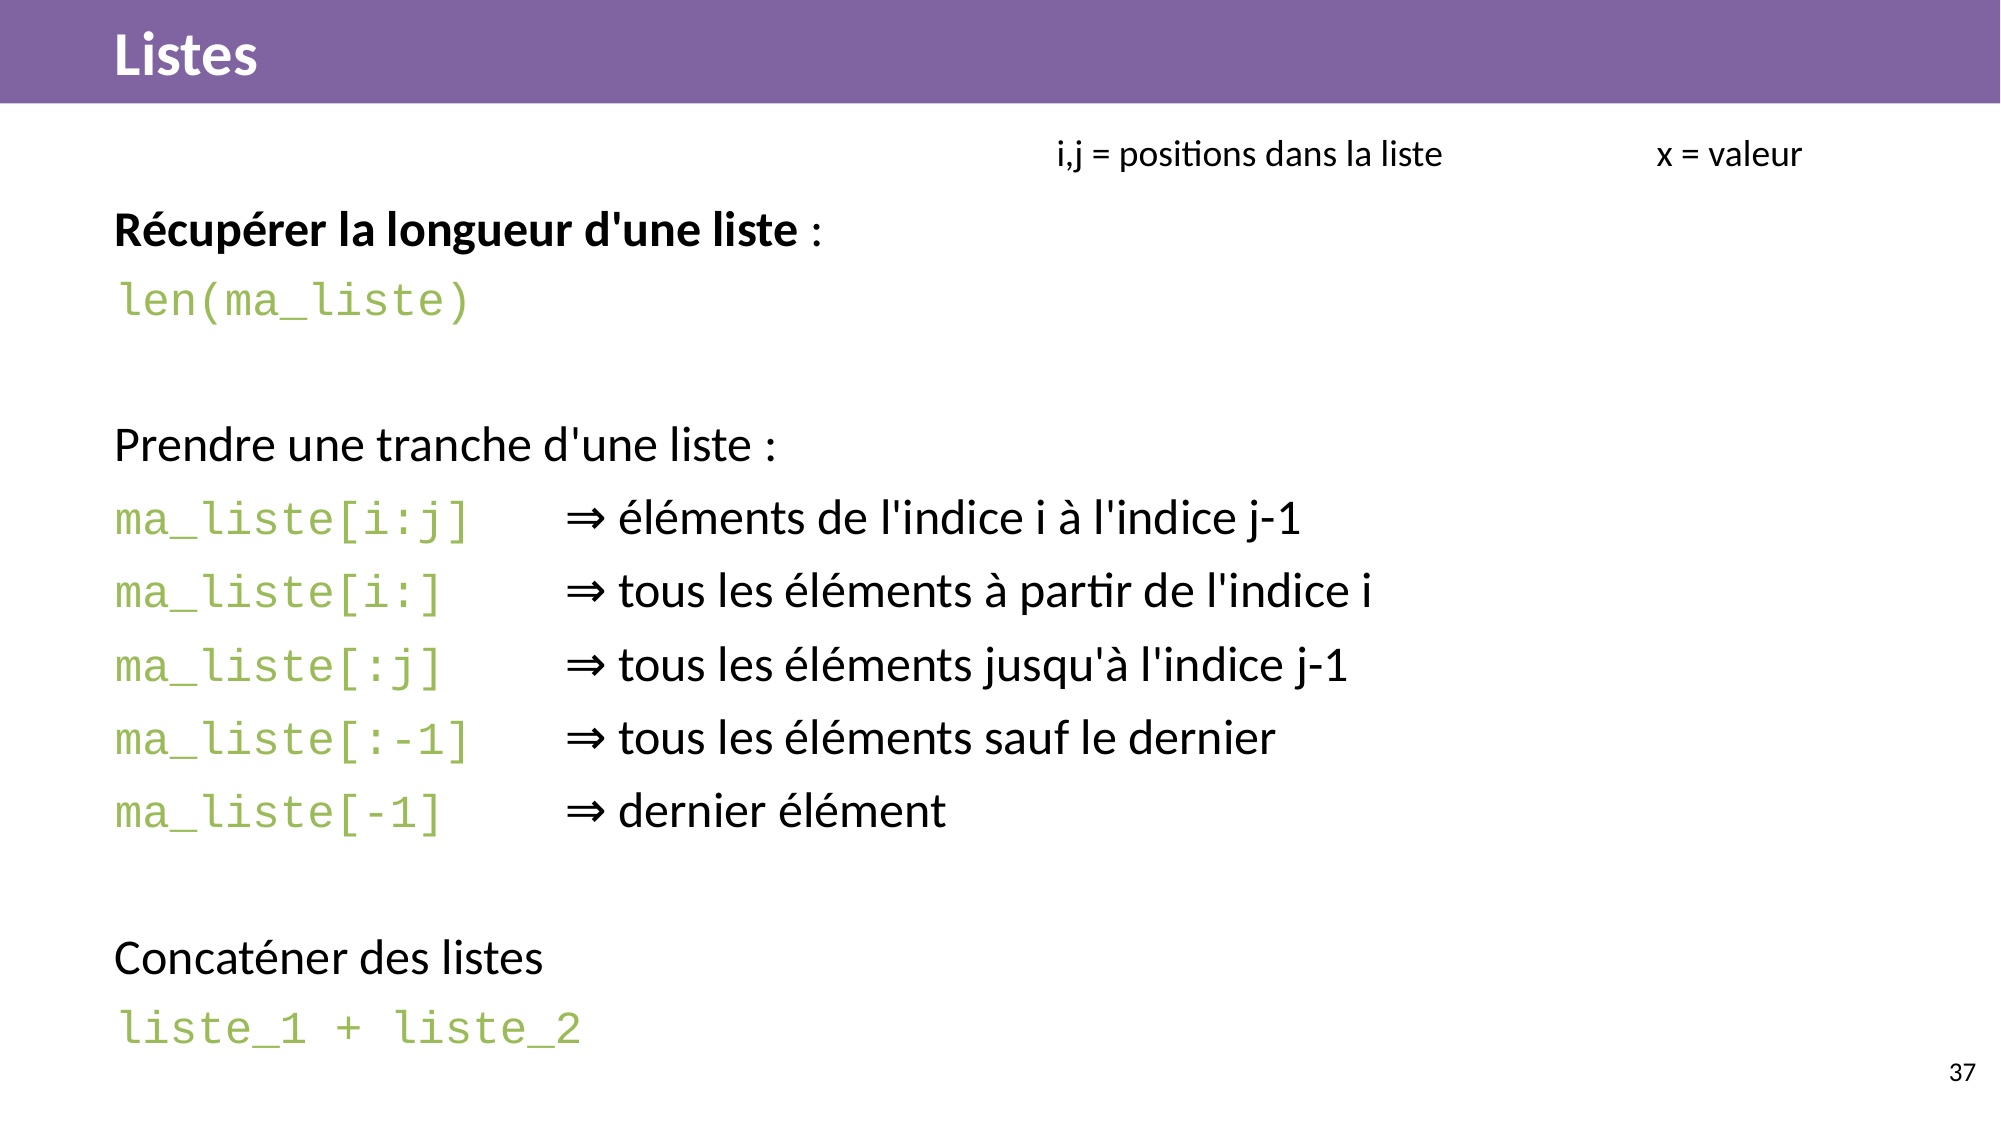

# Listes
i,j = positions dans la liste		x = valeur
Récupérer la longueur d'une liste :
len(ma_liste)

Prendre une tranche d'une liste :
ma_liste[i:j]	⇒ éléments de l'indice i à l'indice j-1
ma_liste[i:]	⇒ tous les éléments à partir de l'indice i
ma_liste[:j]	⇒ tous les éléments jusqu'à l'indice j-1
ma_liste[:-1]	⇒ tous les éléments sauf le dernier
ma_liste[-1]	⇒ dernier élément

Concaténer des listes
liste_1 + liste_2
37